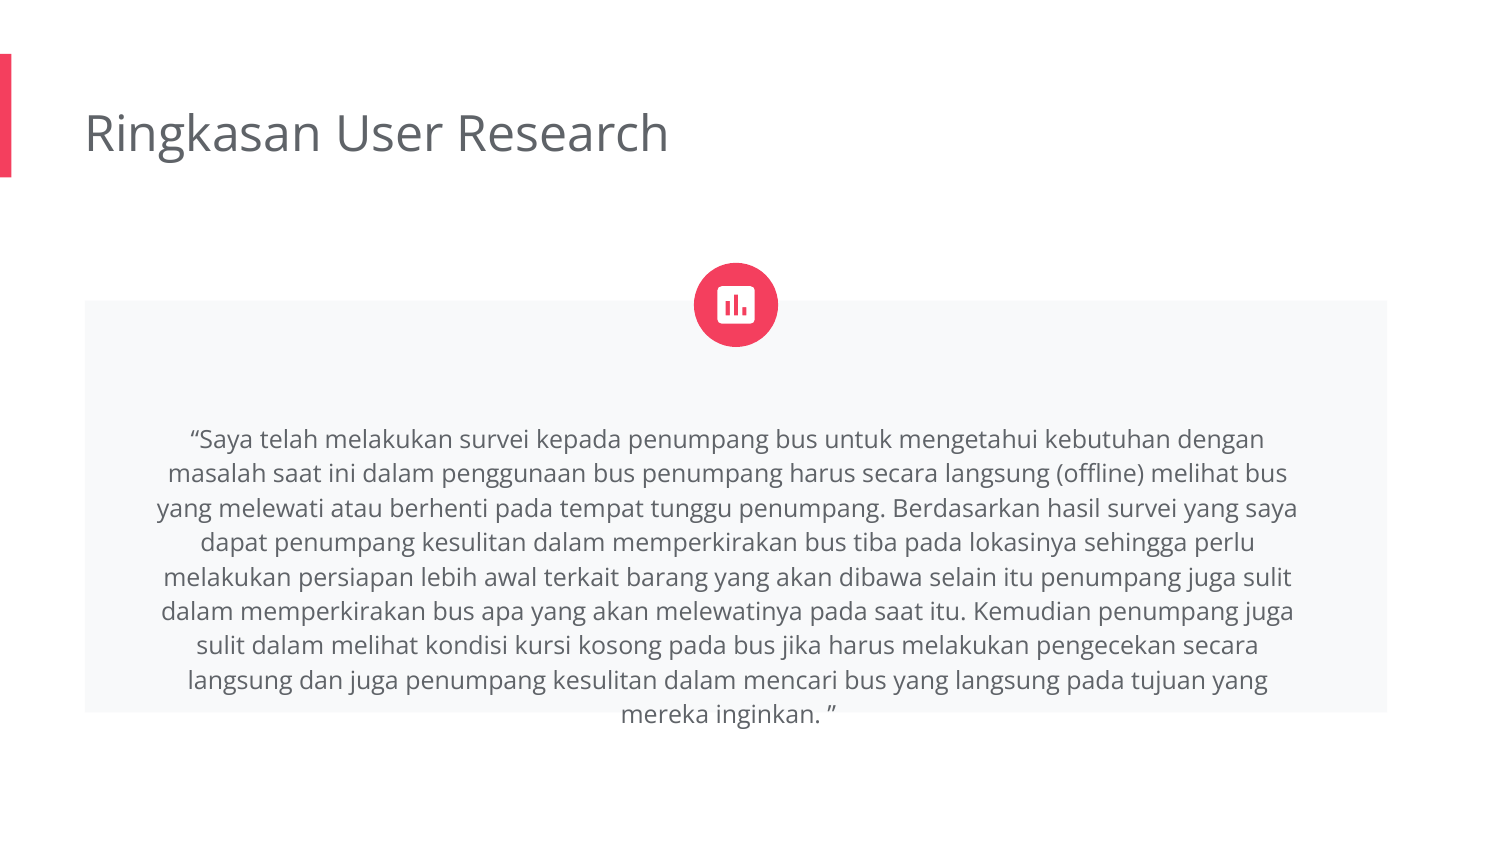

Ringkasan User Research

“Saya telah melakukan survei kepada penumpang bus untuk mengetahui kebutuhan dengan masalah saat ini dalam penggunaan bus penumpang harus secara langsung (offline) melihat bus yang melewati atau berhenti pada tempat tunggu penumpang. Berdasarkan hasil survei yang saya dapat penumpang kesulitan dalam memperkirakan bus tiba pada lokasinya sehingga perlu melakukan persiapan lebih awal terkait barang yang akan dibawa selain itu penumpang juga sulit dalam memperkirakan bus apa yang akan melewatinya pada saat itu. Kemudian penumpang juga sulit dalam melihat kondisi kursi kosong pada bus jika harus melakukan pengecekan secara langsung dan juga penumpang kesulitan dalam mencari bus yang langsung pada tujuan yang mereka inginkan. ”